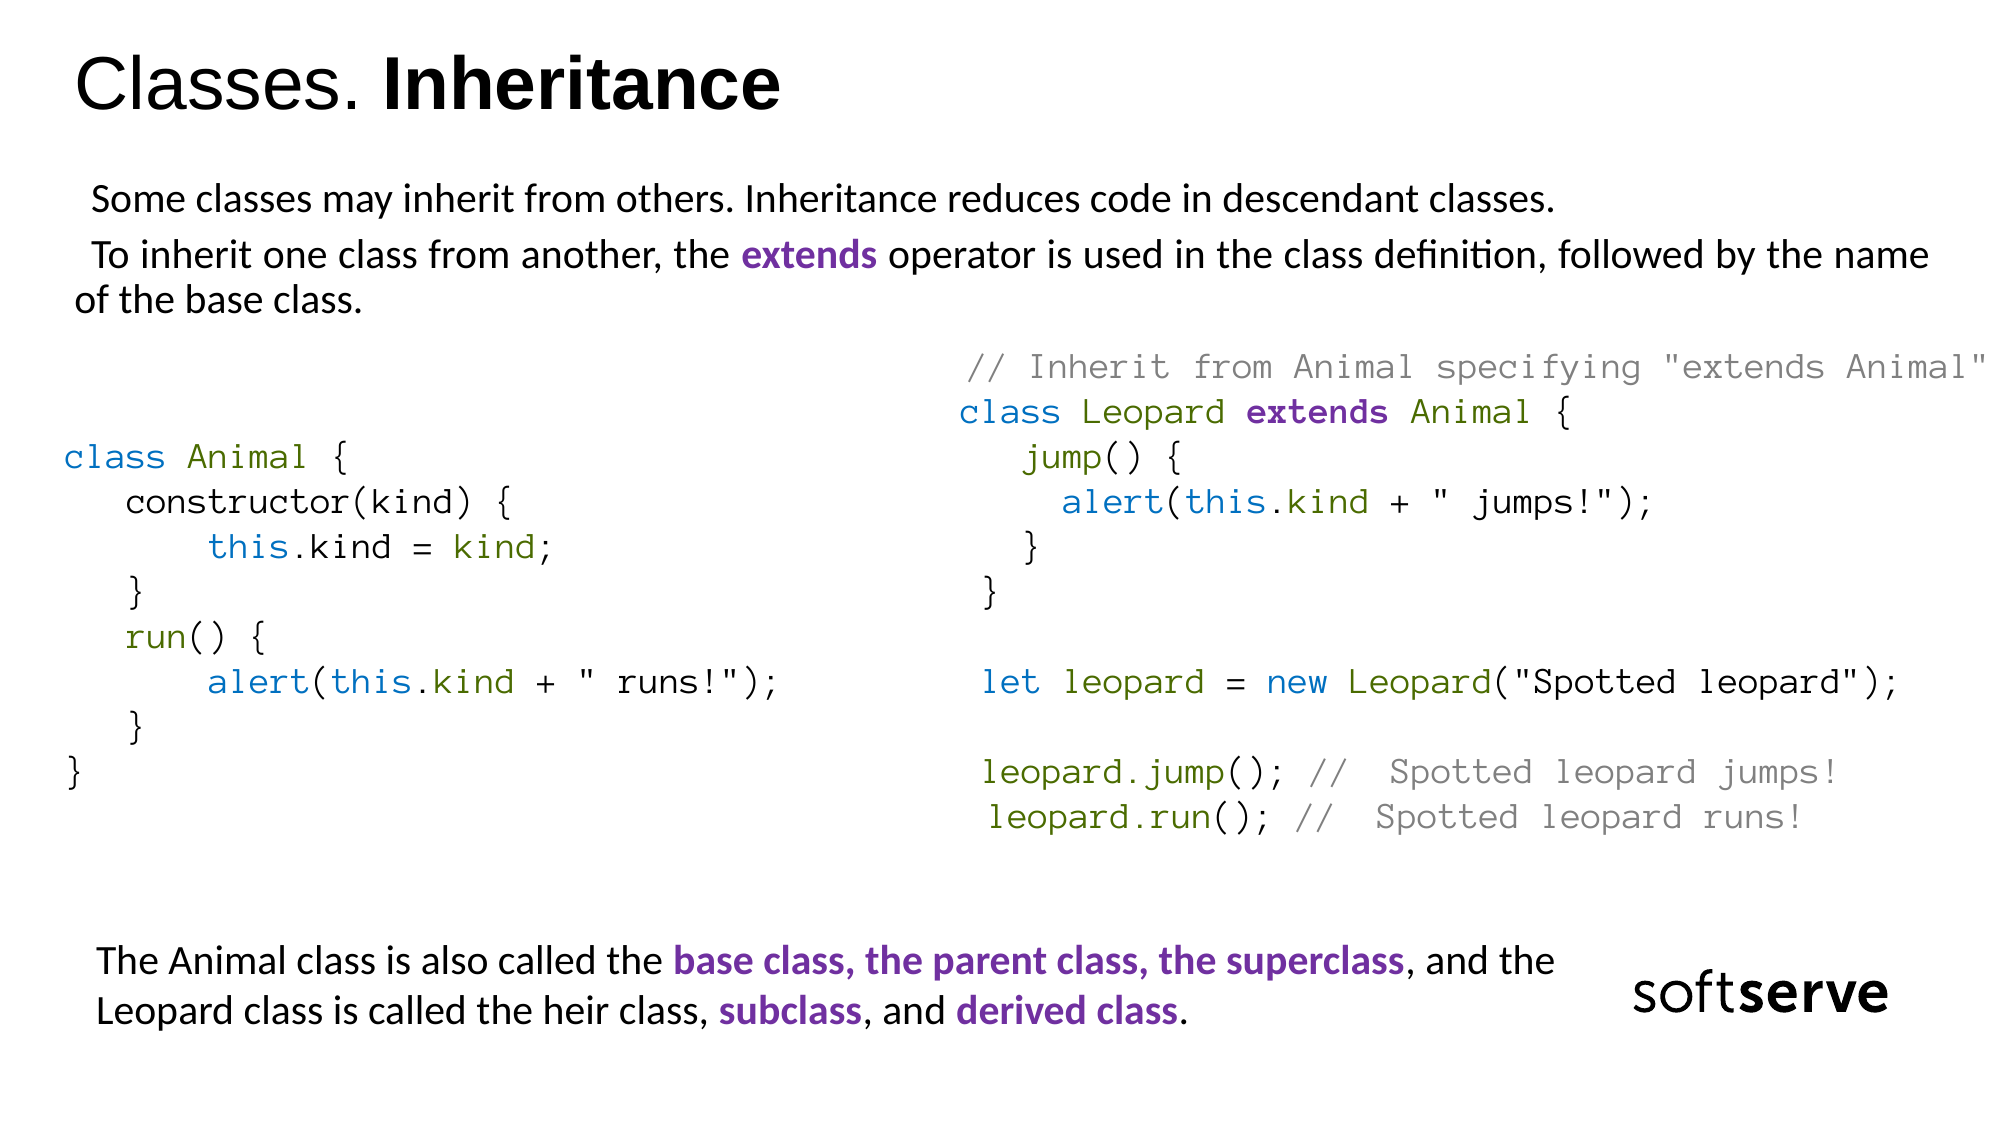

# Classes. Inheritance
Some classes may inherit from others. Inheritance reduces code in descendant classes.
To inherit one class from another, the extends operator is used in the class definition, followed by the name of the base class.
 	// Inherit from Animal specifying "extends Animal"
       class Leopard extends Animal {
          jump() {
            alert(this.kind + " jumps!");
          }
        }
        let leopard = new Leopard("Spotted leopard");
        leopard.jump(); //  Spotted leopard jumps!
	 leopard.run(); //  Spotted leopard runs!

class Animal {
   constructor(kind) {
       this.kind = kind;
   }
   run() {
       alert(this.kind + " runs!");
   }
}
The Animal class is also called the base class, the parent class, the superclass, and the Leopard class is called the heir class, subclass, and derived class.